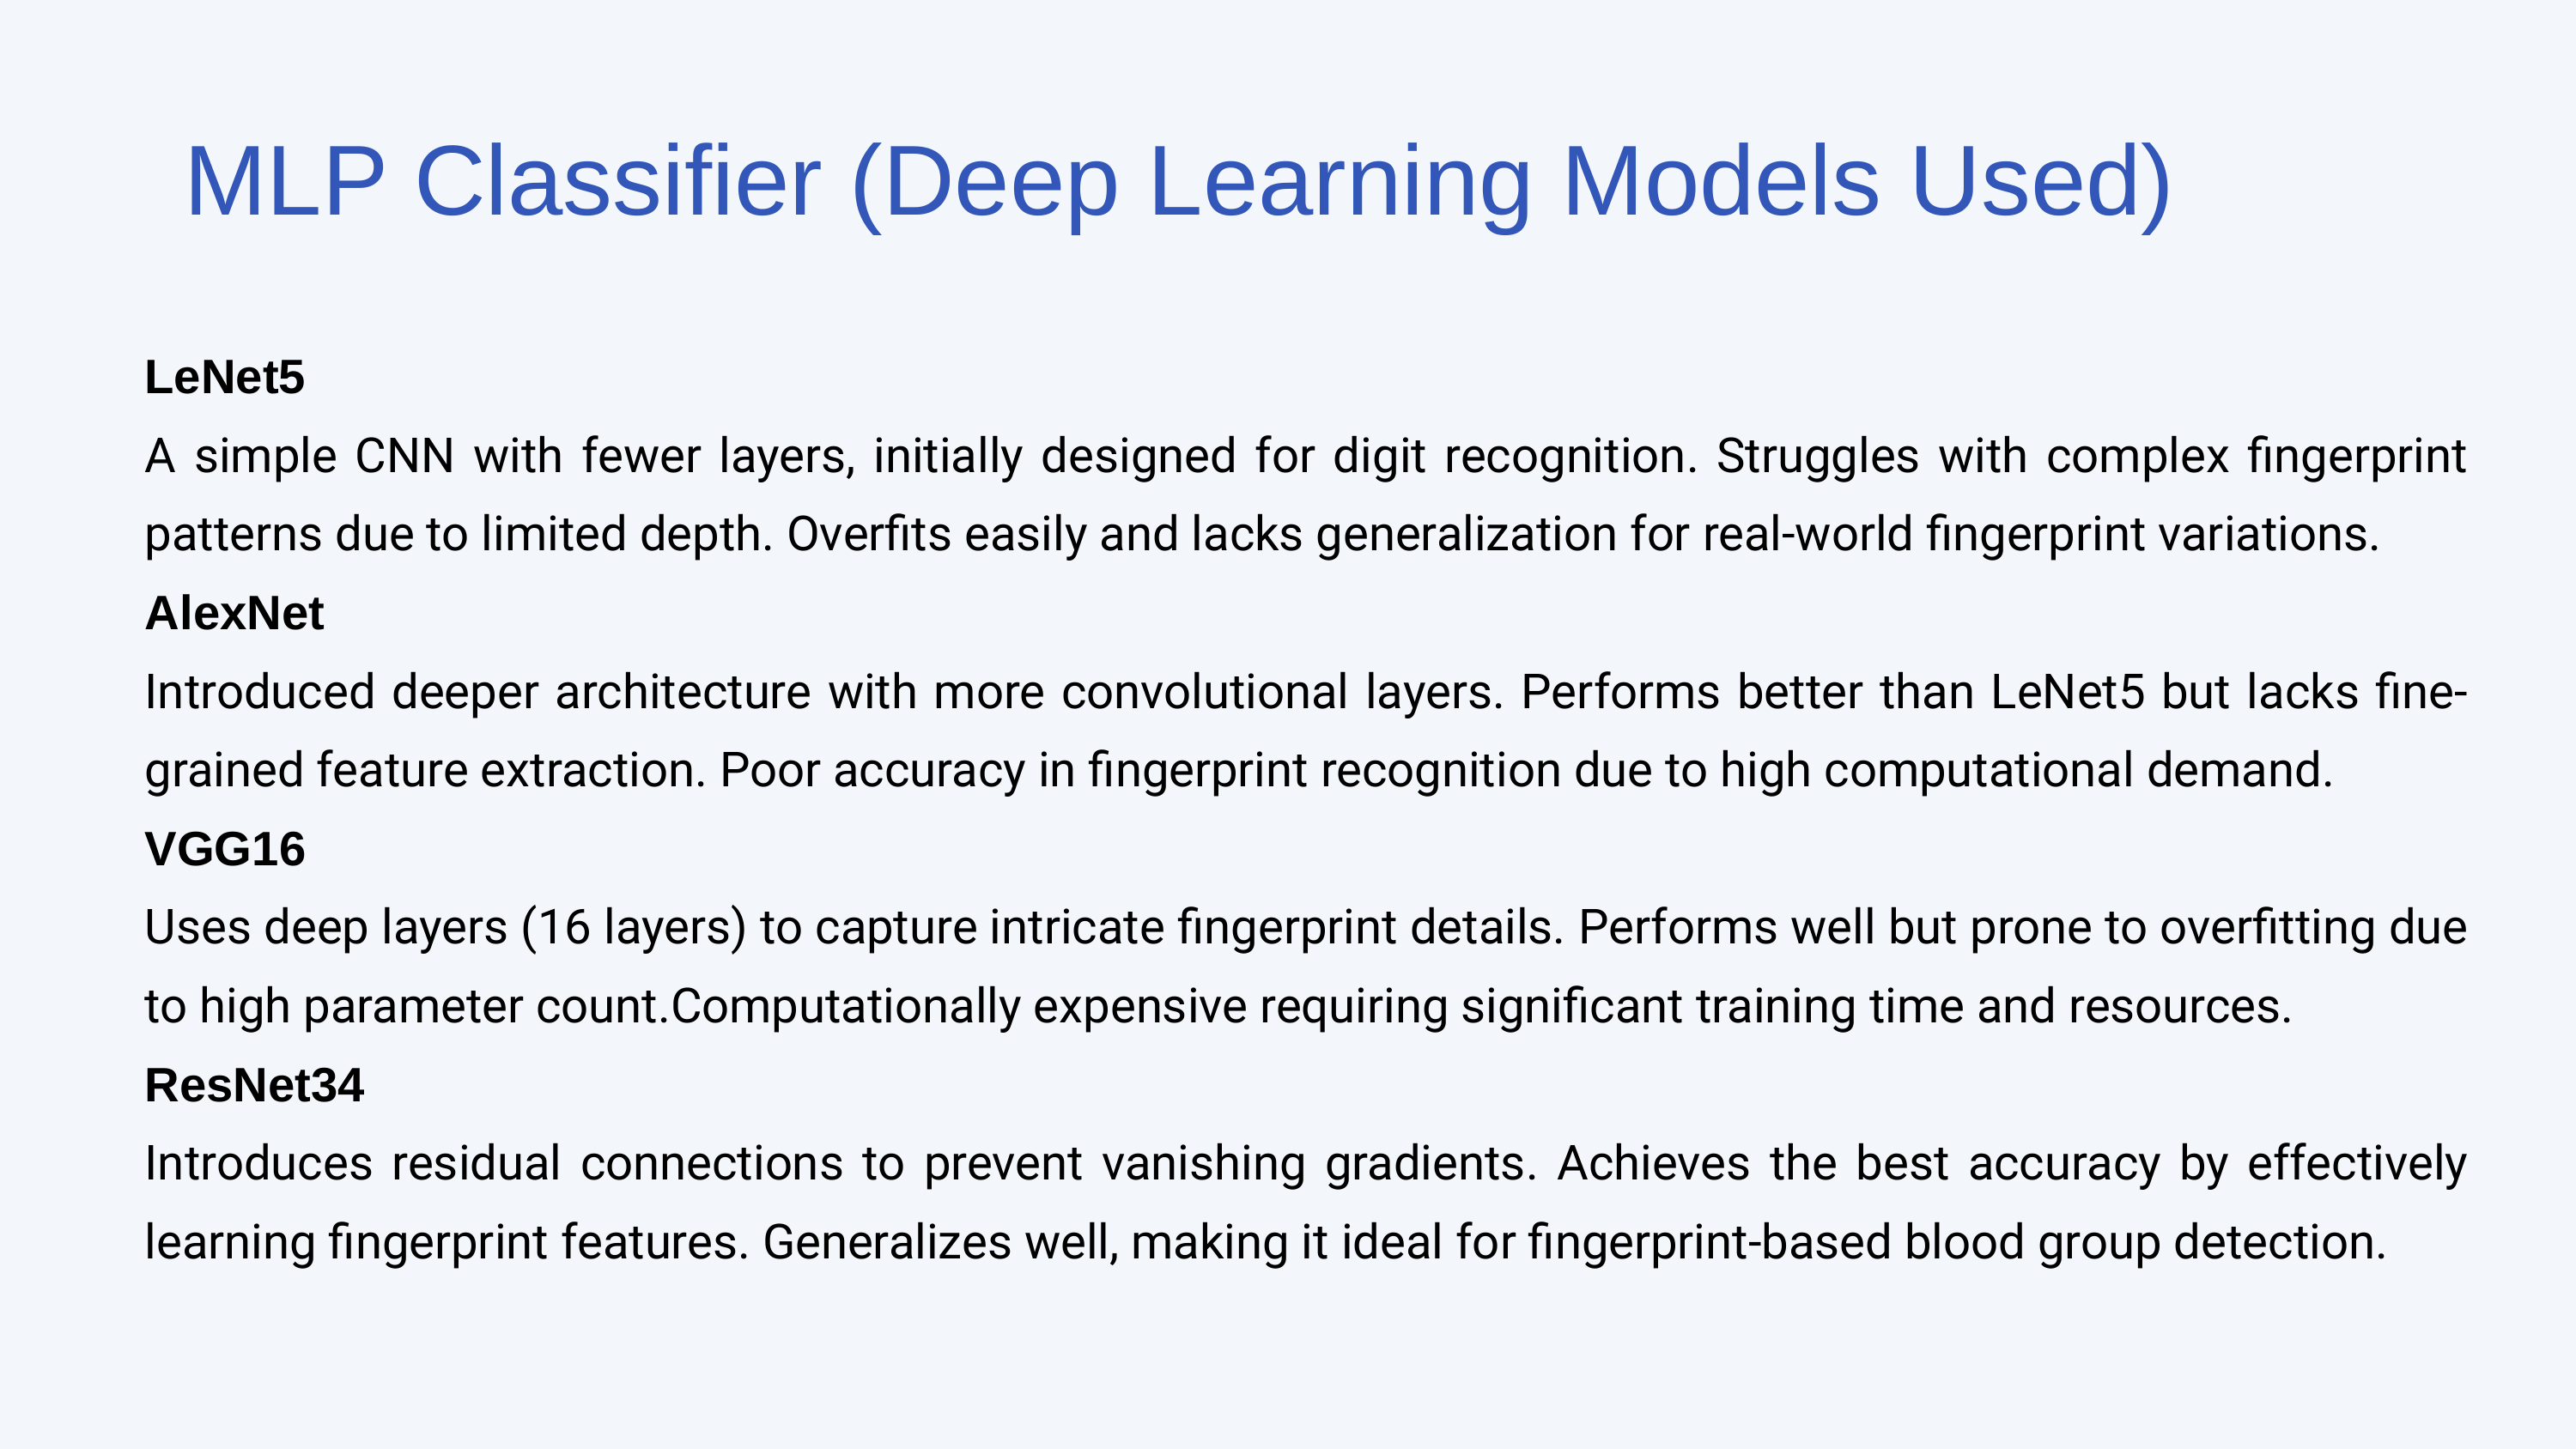

MLP Classifier (Deep Learning Models Used)
LeNet5
A simple CNN with fewer layers, initially designed for digit recognition. Struggles with complex fingerprint patterns due to limited depth. Overfits easily and lacks generalization for real-world fingerprint variations.
AlexNet
Introduced deeper architecture with more convolutional layers. Performs better than LeNet5 but lacks fine-grained feature extraction. Poor accuracy in fingerprint recognition due to high computational demand.
VGG16
Uses deep layers (16 layers) to capture intricate fingerprint details. Performs well but prone to overfitting due to high parameter count.Computationally expensive requiring significant training time and resources.
ResNet34
Introduces residual connections to prevent vanishing gradients. Achieves the best accuracy by effectively learning fingerprint features. Generalizes well, making it ideal for fingerprint-based blood group detection.